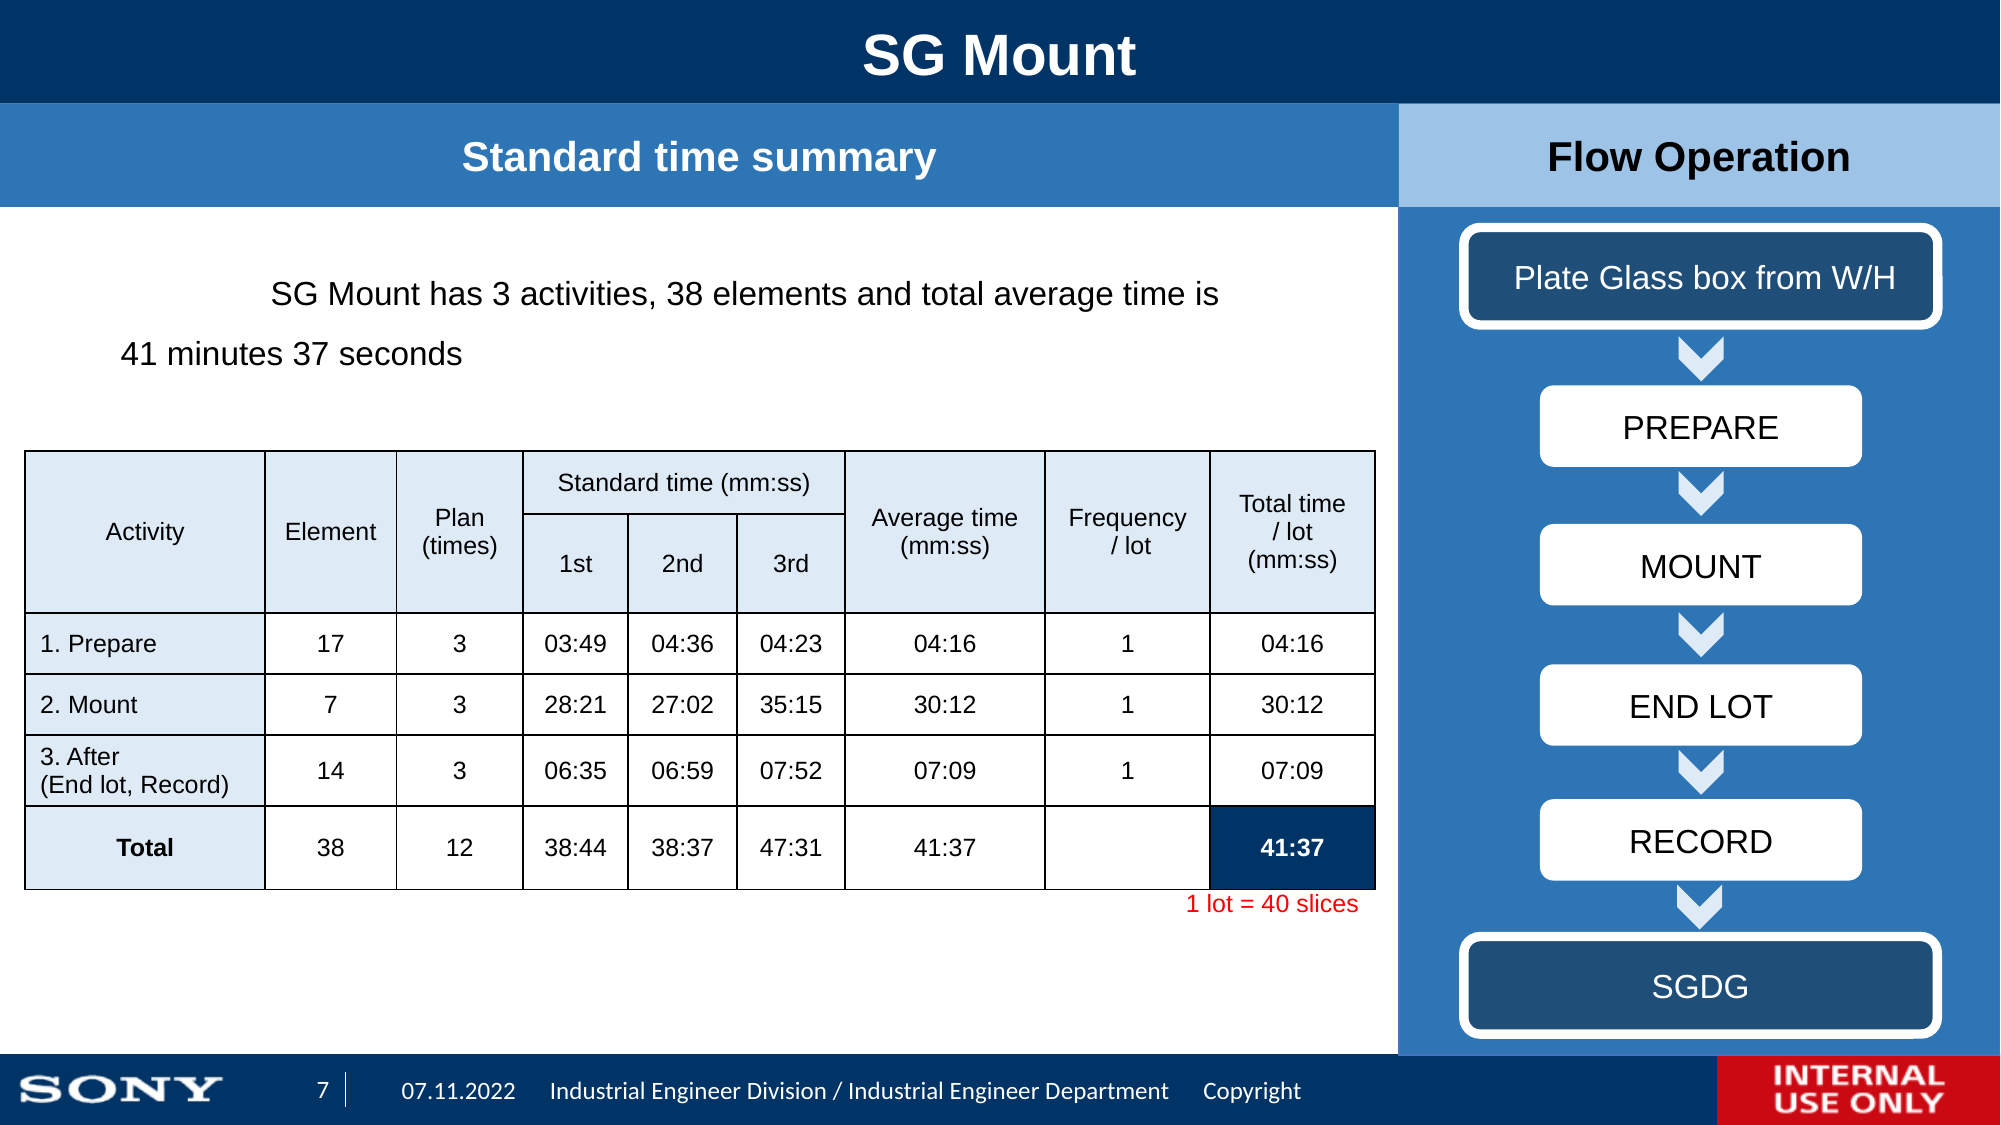

SG Mount

Standard time summary
Flow Operation
 Plate Glass box from W/H
	SG Mount has 3 activities, 38 elements and total average time is 41 minutes 37 seconds

PREPARE
| Activity | Element | Plan (times) | Standard time (mm:ss) |  |  | Average time (mm:ss) | Frequency / lot | Total time / lot (mm:ss) |
| --- | --- | --- | --- | --- | --- | --- | --- | --- |
|  |  |  | 1st | 2nd | 3rd |  |  |  |
| 1. Prepare | 17 | 3 | 03:49 | 04:36 | 04:23 | 04:16 | 1 | 04:16 |
| 2. Mount | 7 | 3 | 28:21 | 27:02 | 35:15 | 30:12 | 1 | 30:12 |
| 3. After (End lot, Record) | 14 | 3 | 06:35 | 06:59 | 07:52 | 07:09 | 1 | 07:09 |
| Total | 38 | 12 | 38:44 | 38:37 | 47:31 | 41:37 |  | 41:37 |

MOUNT

END LOT

RECORD
1 lot = 40 slices

SGDG